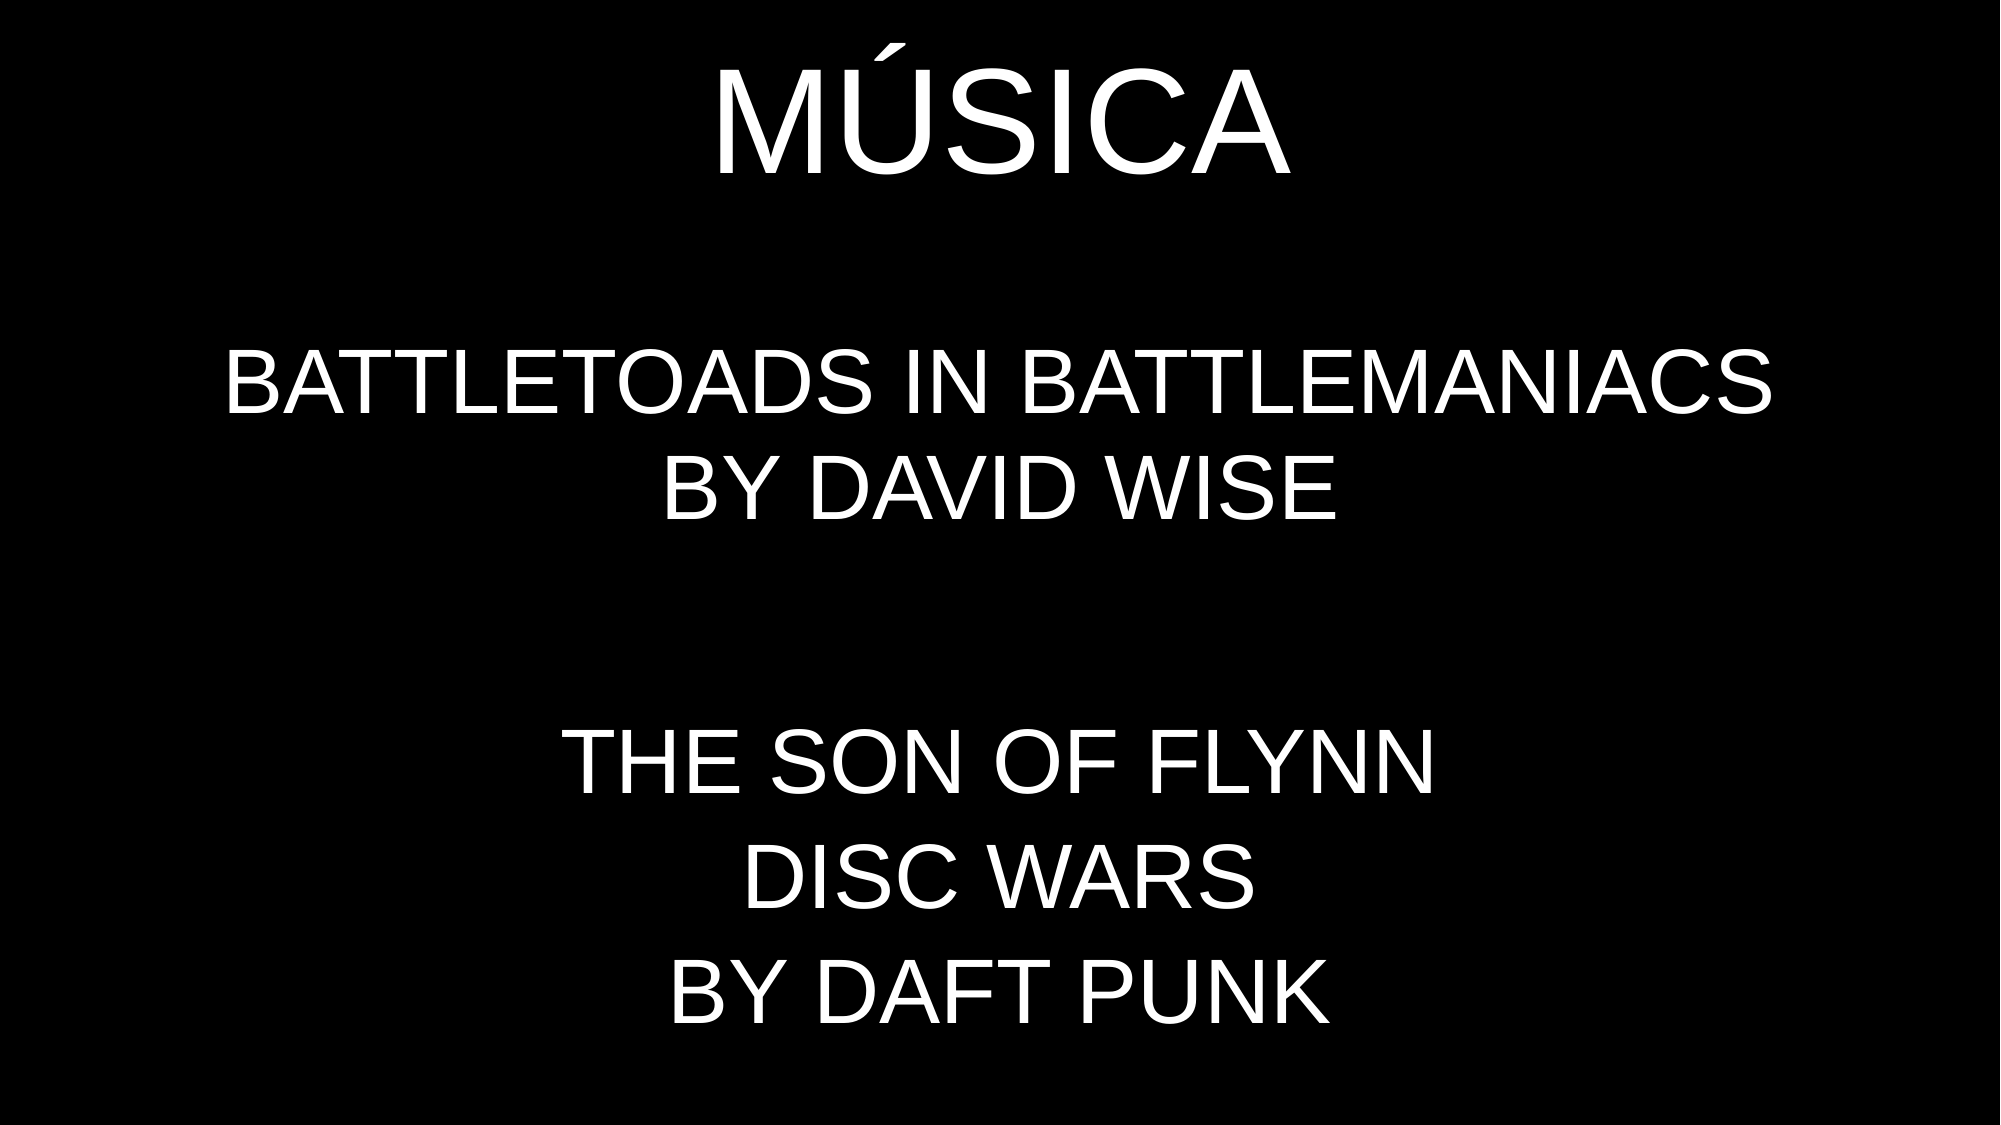

MÚSICA
BATTLETOADS IN BATTLEMANIACS
BY DAVID WISE
THE SON OF FLYNN
DISC WARS
BY DAFT PUNK